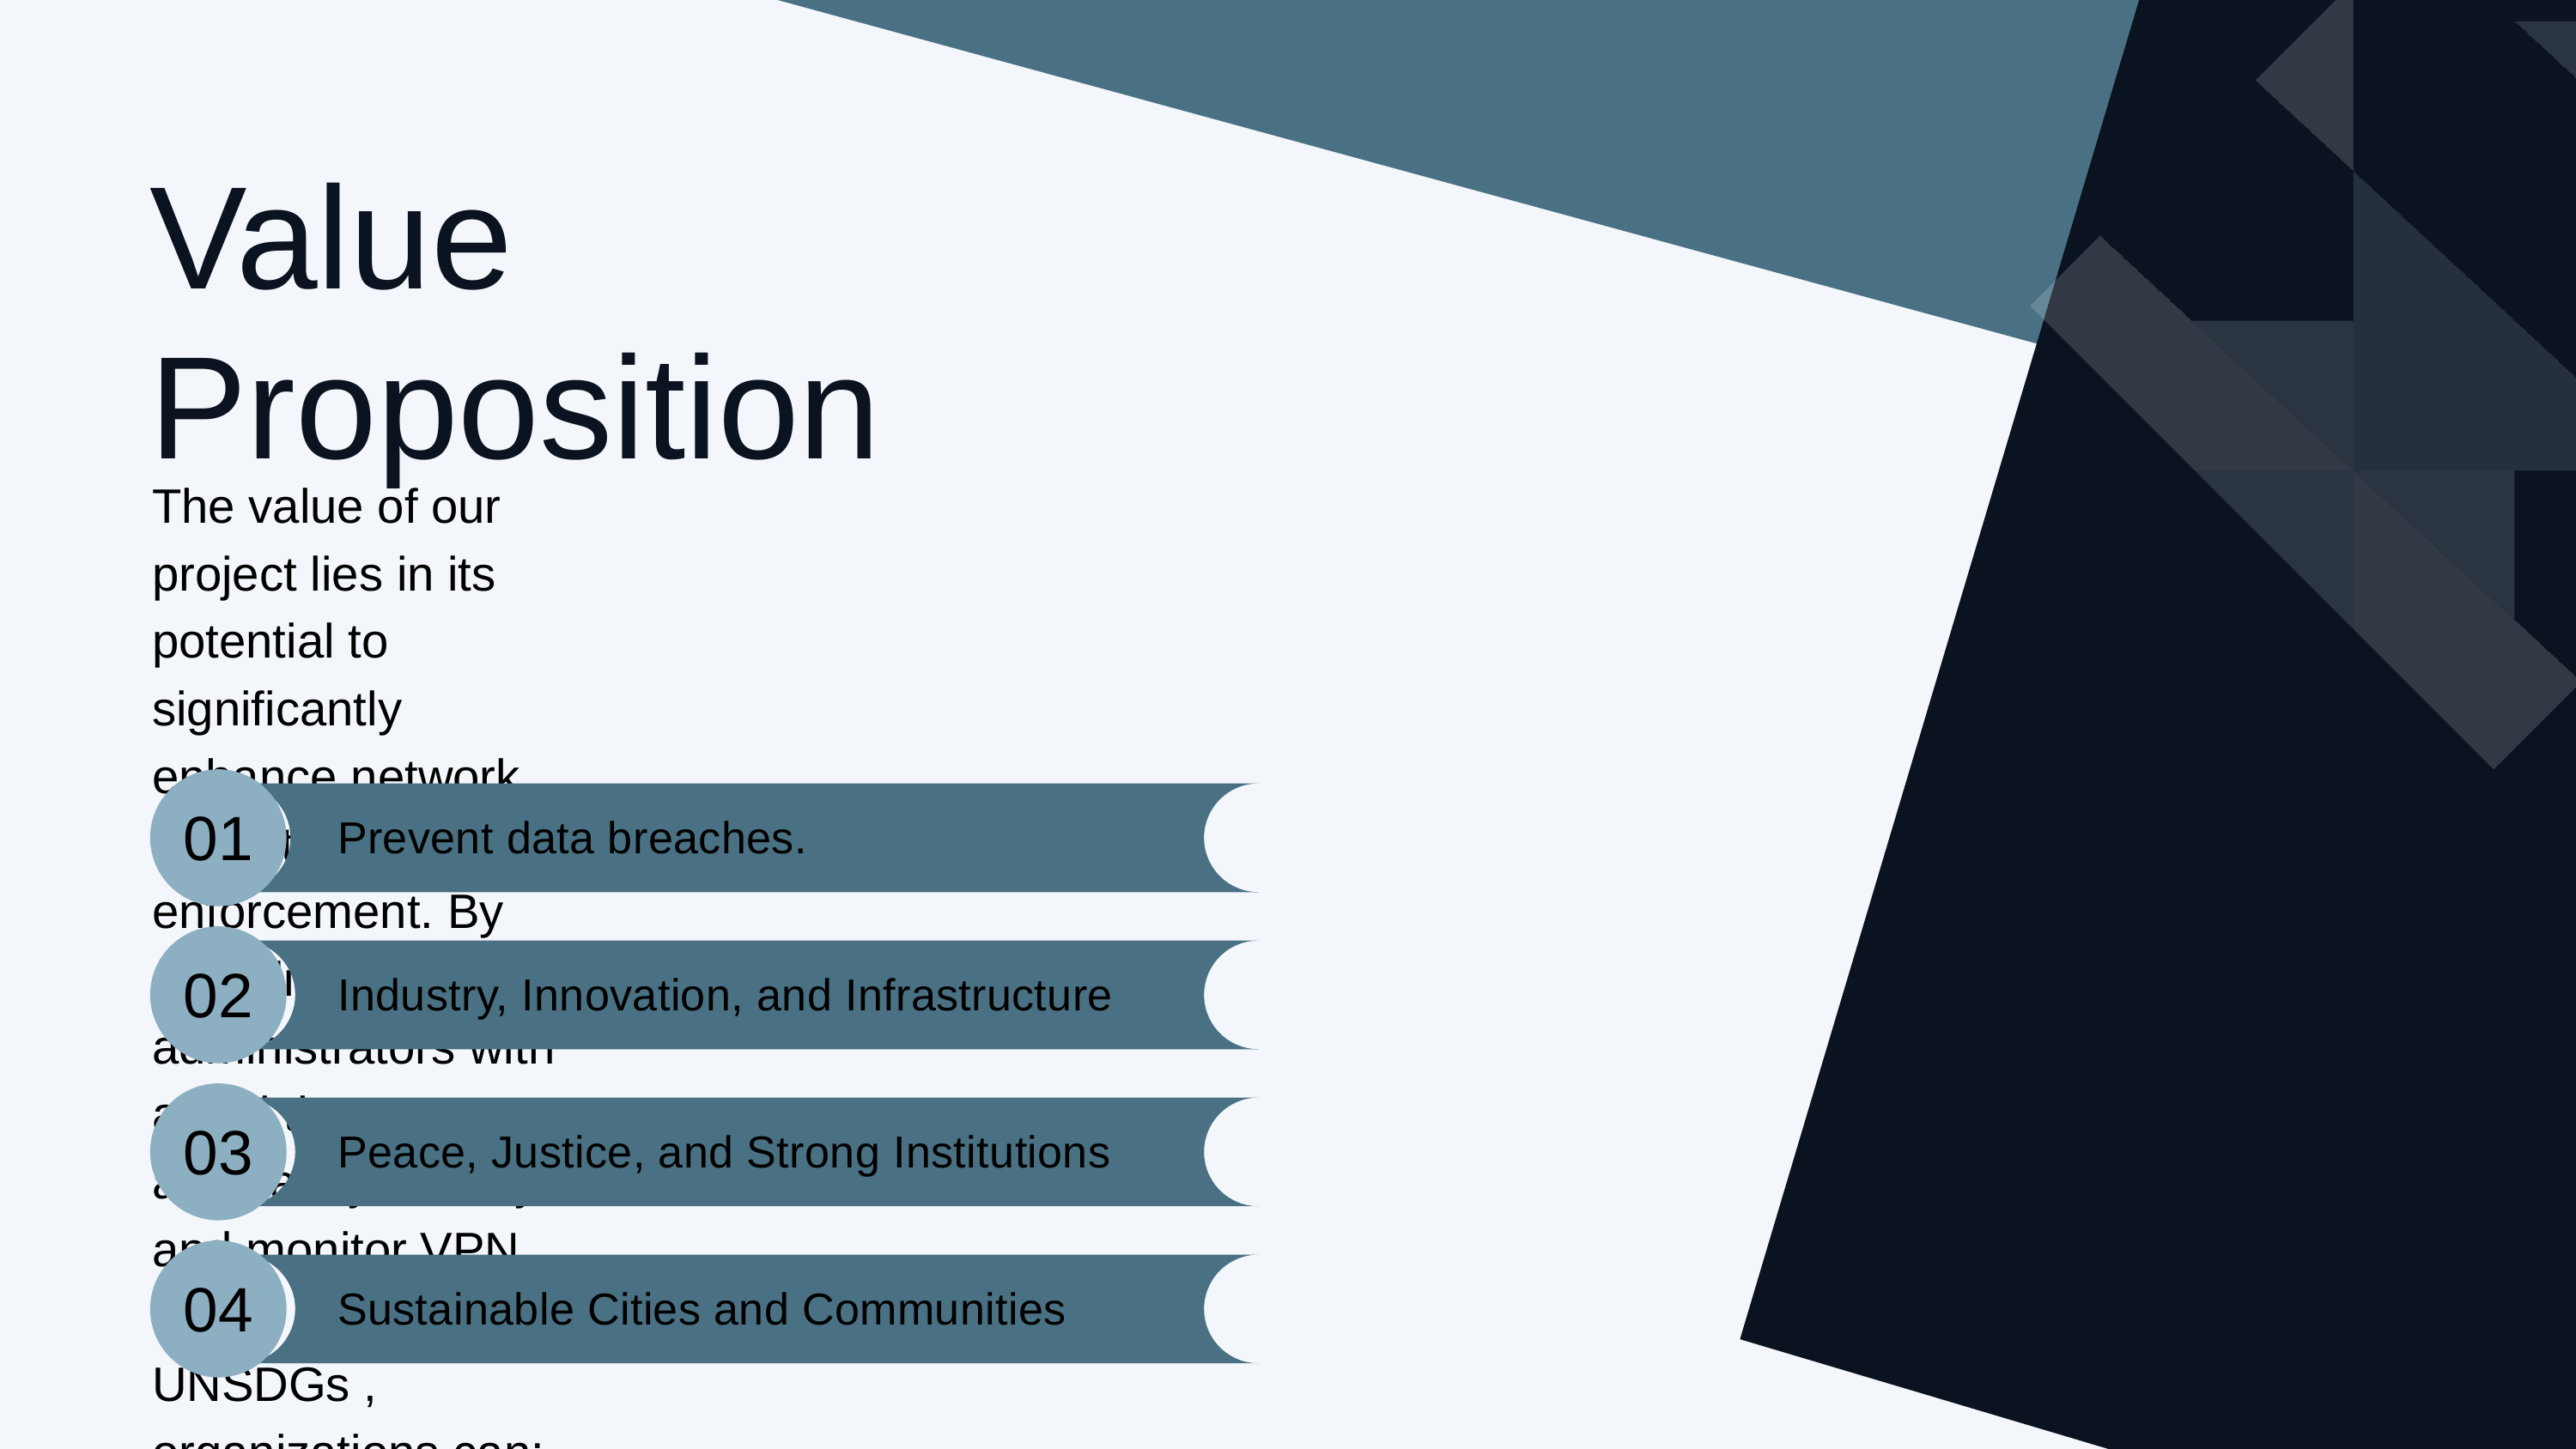

Value Proposition

The value of our project lies in its potential to significantly enhance network security and policy enforcement. By providing network administrators with a tool that can accurately identify and monitor VPN usage full filling few UNSDGs , organizations can:

Overview
01
Prevent data breaches.

02
Industry, Innovation, and Infrastructure

03
Peace, Justice, and Strong Institutions

04
Sustainable Cities and Communities